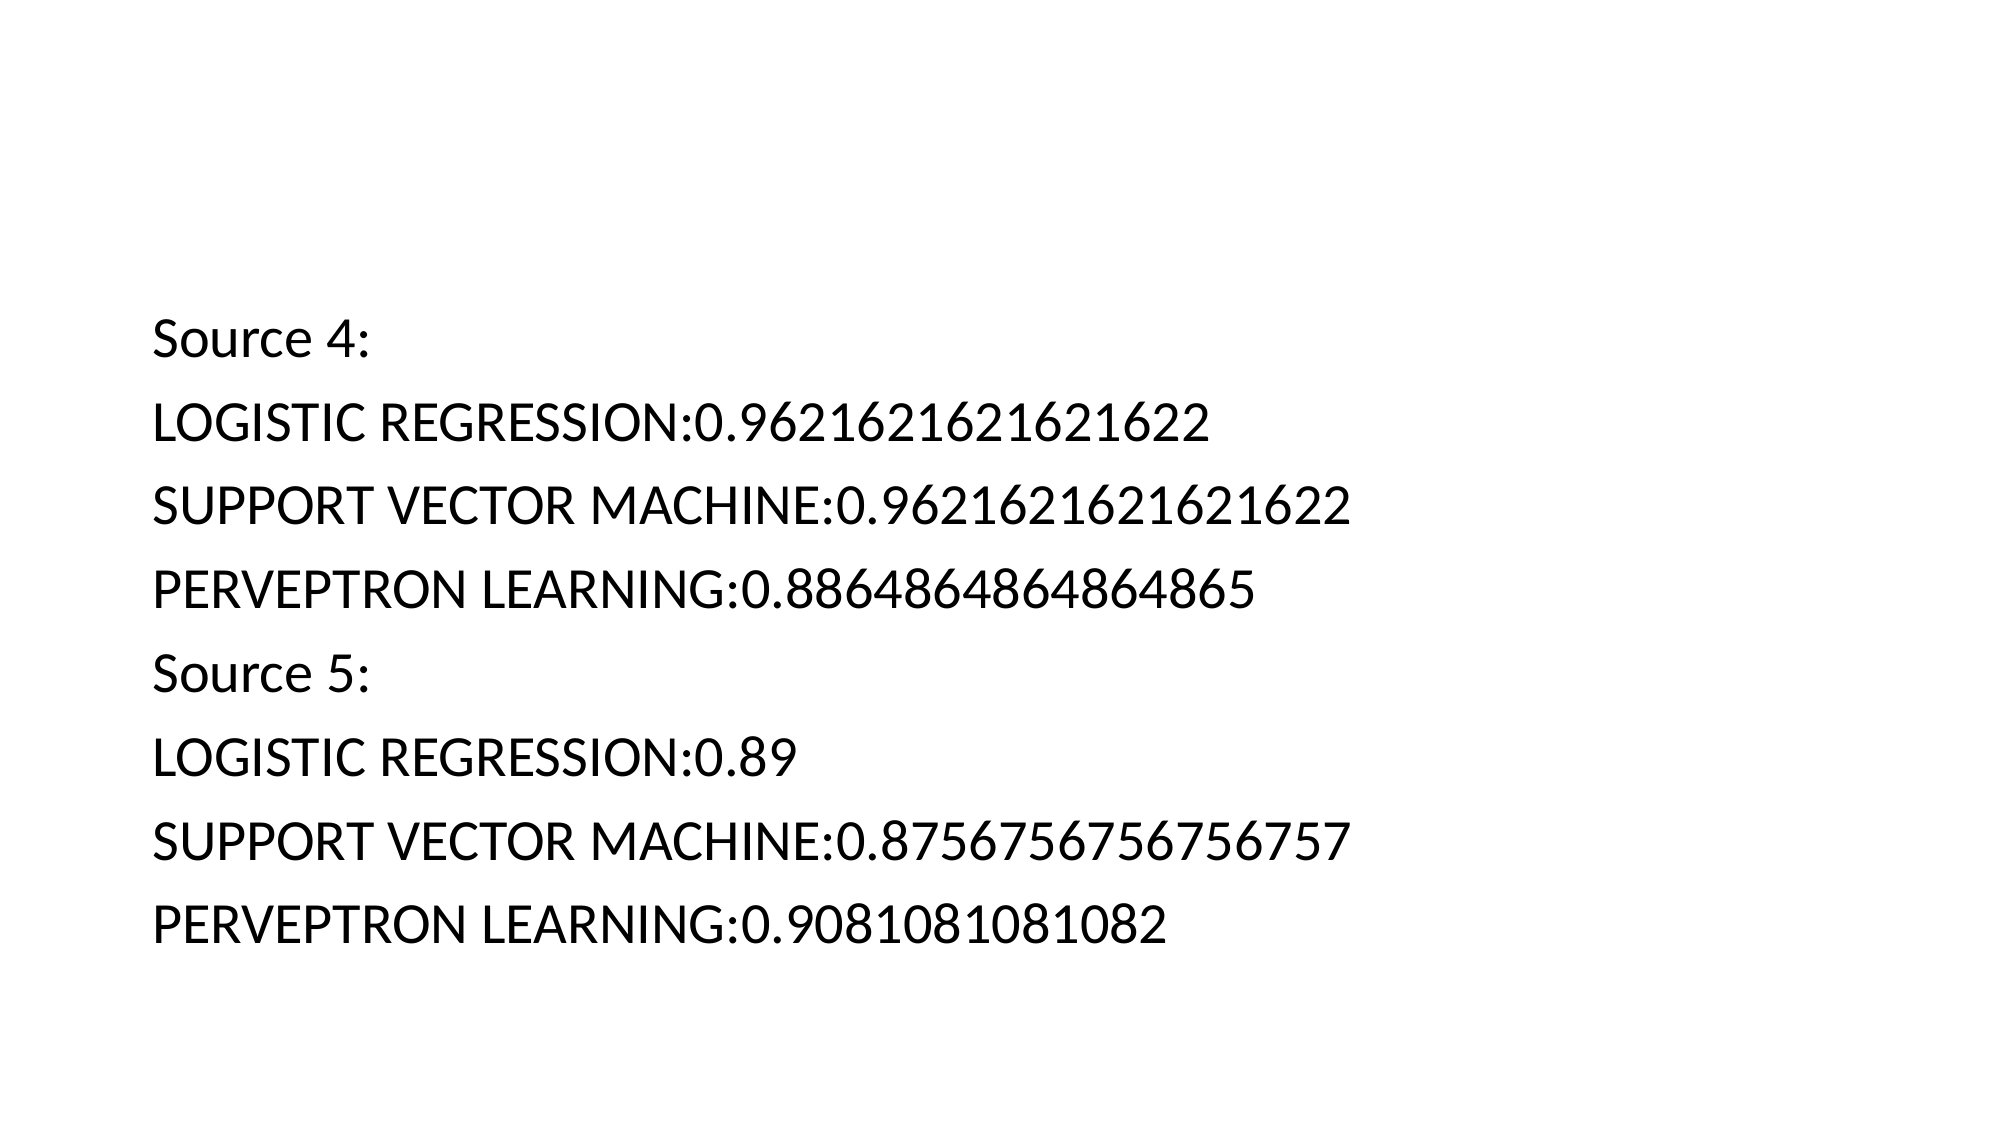

#
Source 4:
LOGISTIC REGRESSION:0.9621621621621622
SUPPORT VECTOR MACHINE:0.9621621621621622
PERVEPTRON LEARNING:0.8864864864864865
Source 5:
LOGISTIC REGRESSION:0.89
SUPPORT VECTOR MACHINE:0.8756756756756757
PERVEPTRON LEARNING:0.9081081081082